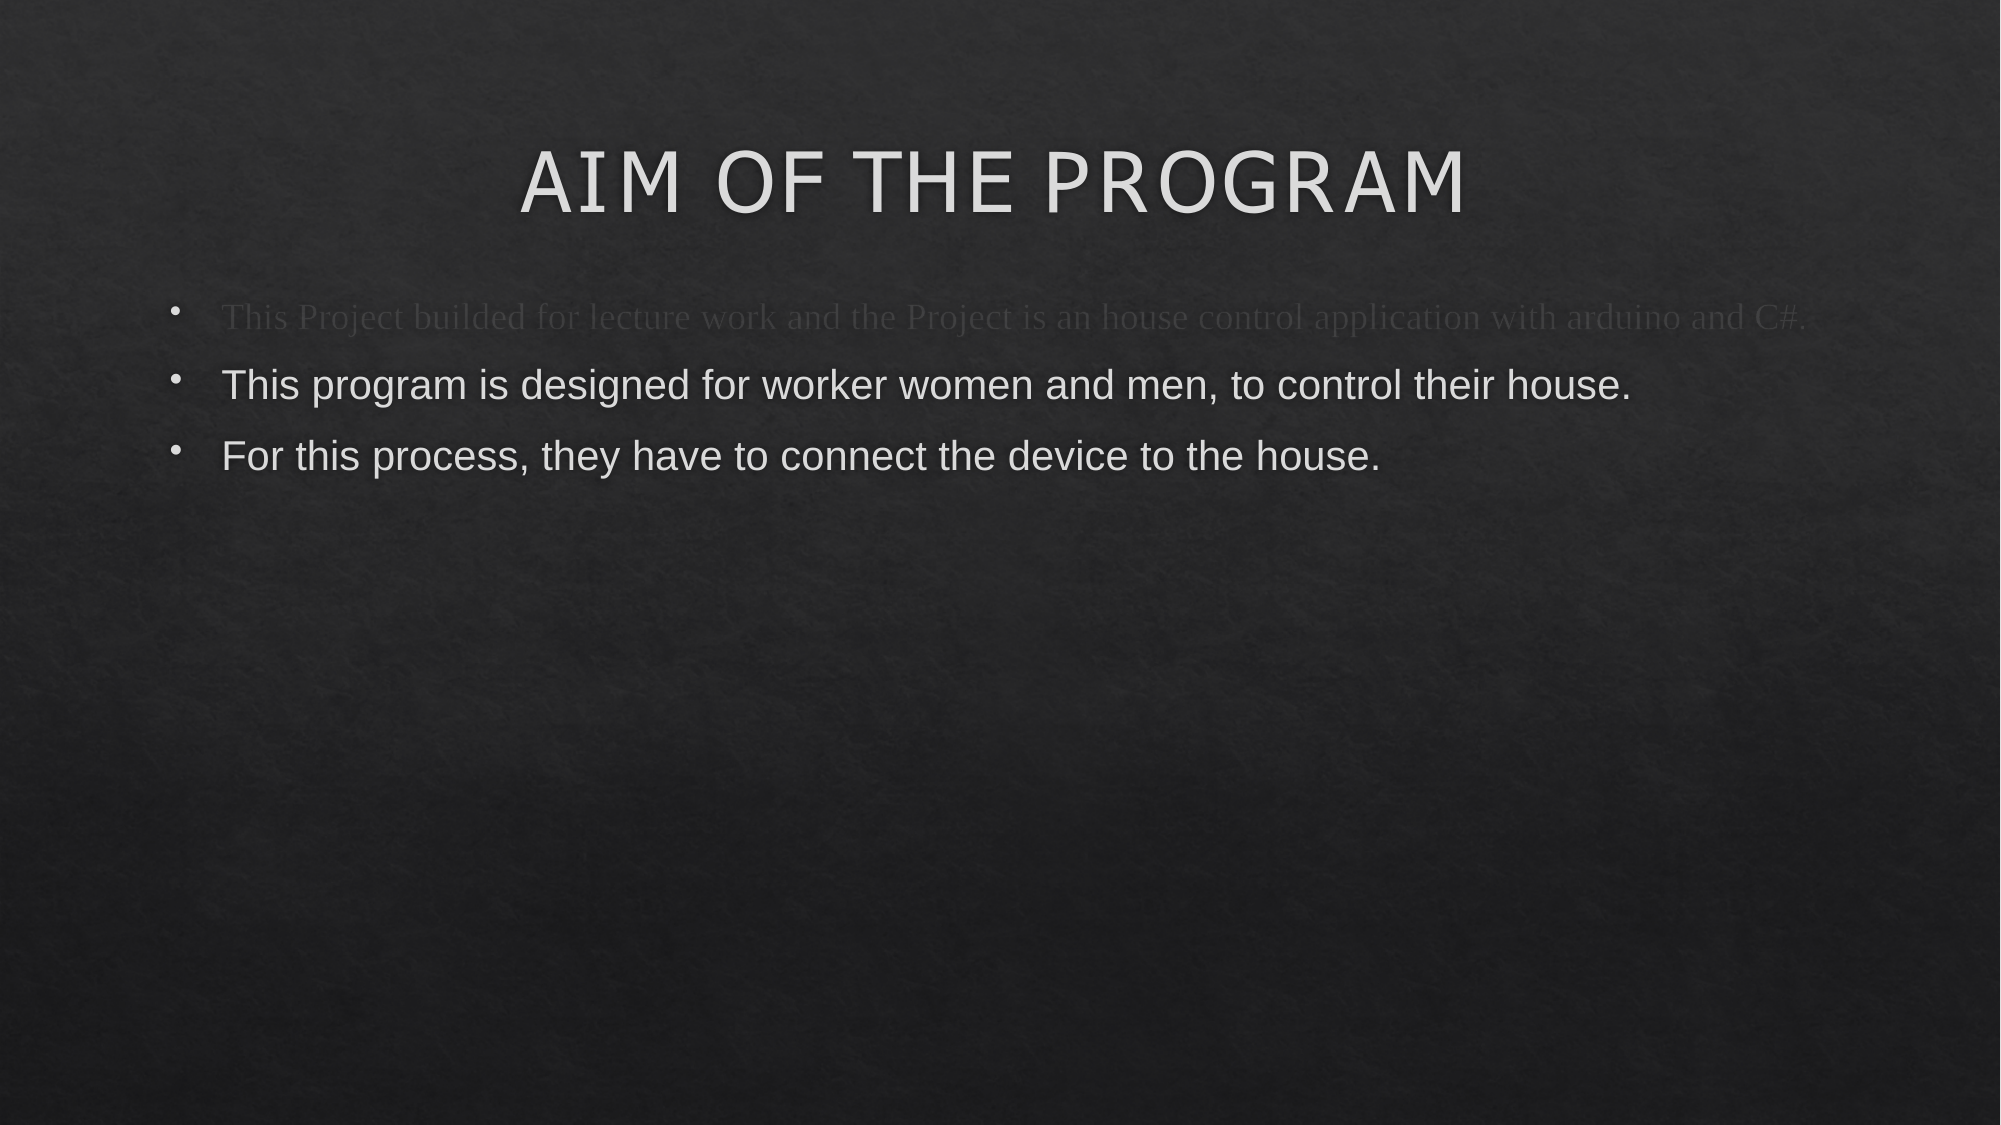

# AIM OF THE PROGRAM
This Project builded for lecture work and the Project is an house control application with arduino and C#.
This program is designed for worker women and men, to control their house.
For this process, they have to connect the device to the house.